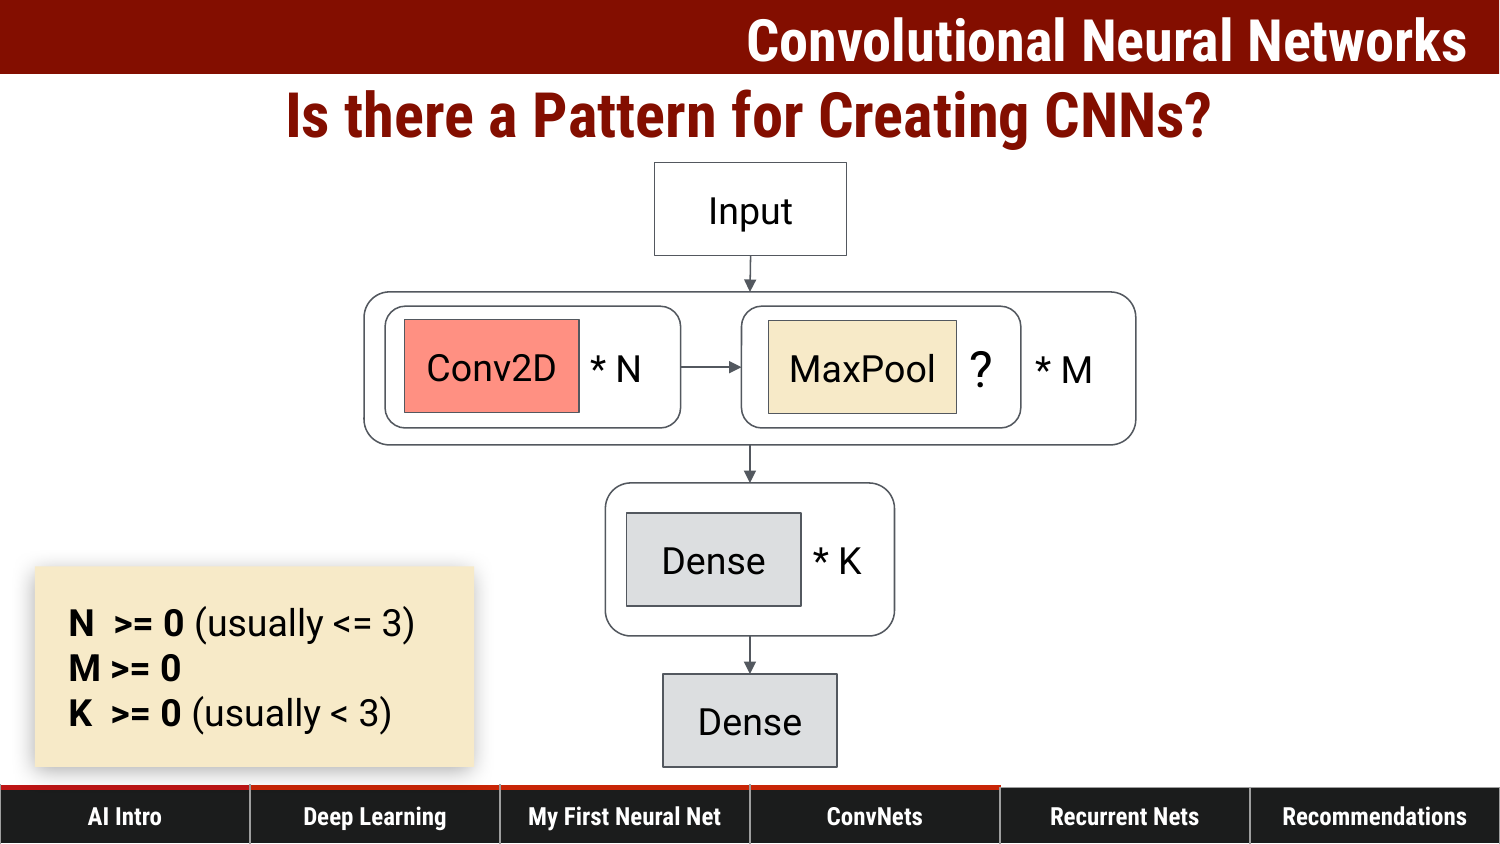

# Convolutional Neural Networks

Is there a Pattern for Creating CNNs?
Input
                                                                    * M
                  * N
                     ?
Conv2D
MaxPool
                    * K
Dense
Dense
   N  >= 0 (usually <= 3)
   M >= 0
   K  >= 0 (usually < 3)
| AI Intro | Deep Learning | My First Neural Net | ConvNets | Recurrent Nets | Recommendations |
| --- | --- | --- | --- | --- | --- |